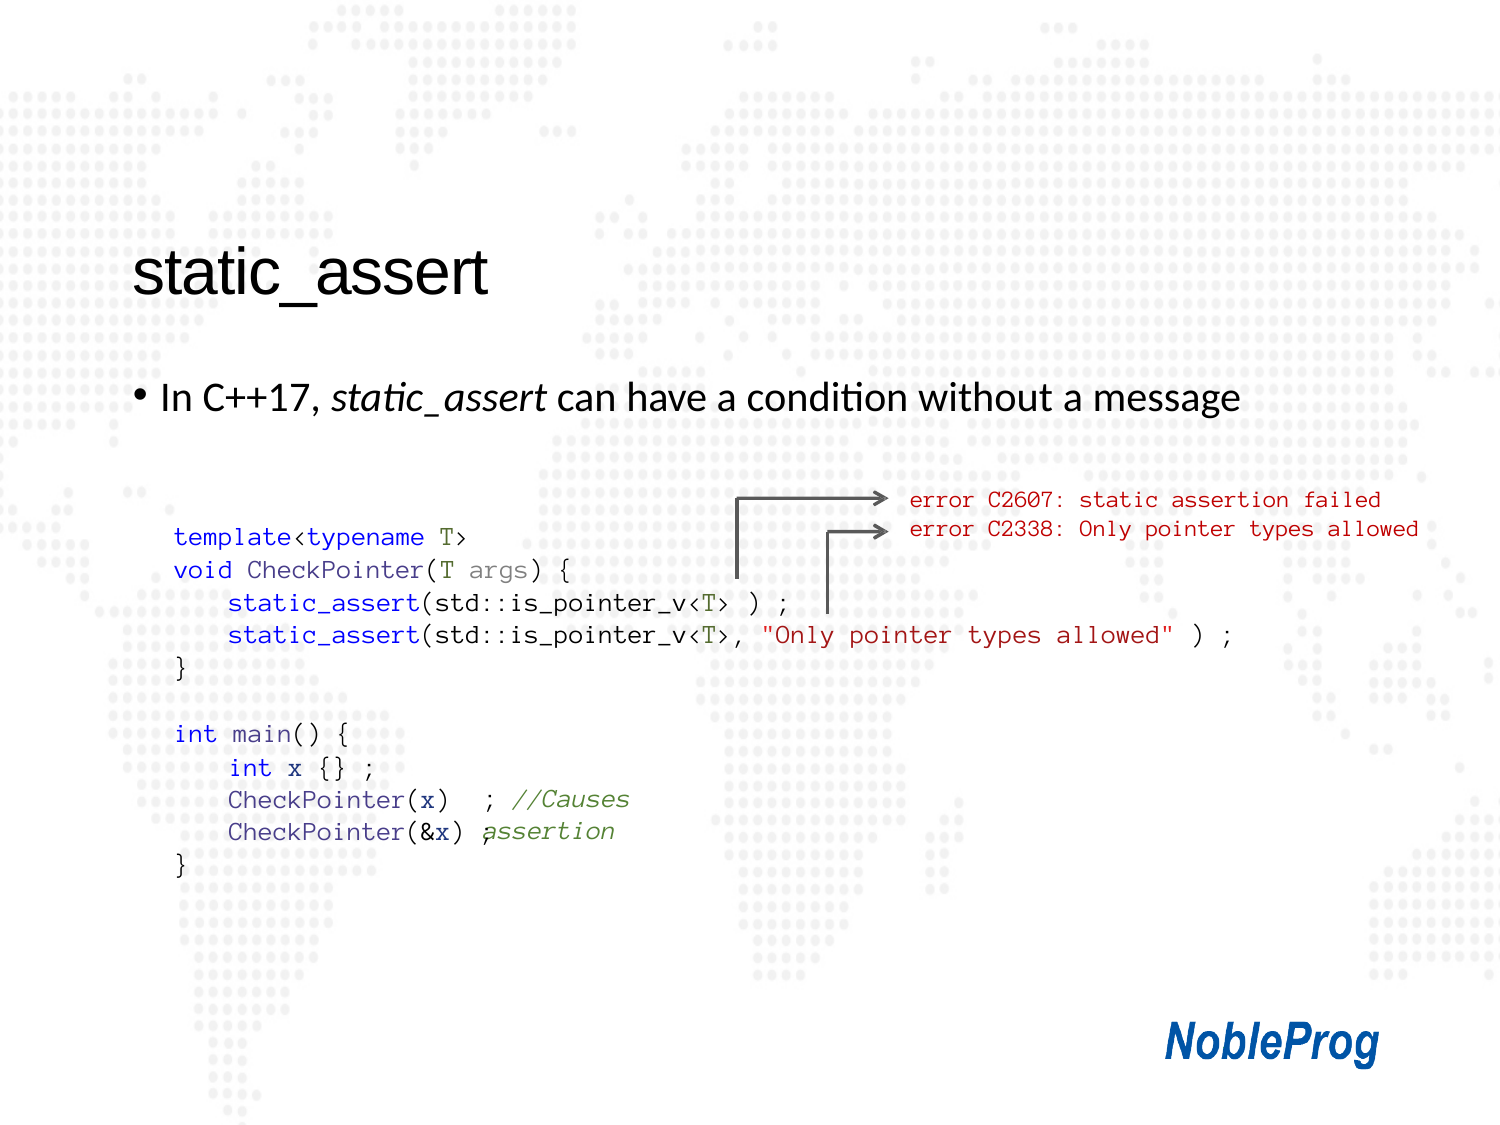

# static_assert
In C++17, static_assert can have a condition without a message
error C2607: static assertion failed  error C2338: Only pointer types allowed

template<typename T>
void CheckPointer(T args) {
static_assert(std::is_pointer_v<T> ) ;  static_assert(std::is_pointer_v<T>, "Only pointer types allowed" ) ;
}
int main() {
int x {} ;  CheckPointer(x)
; //Causes assertion
CheckPointer(&x) ;
}